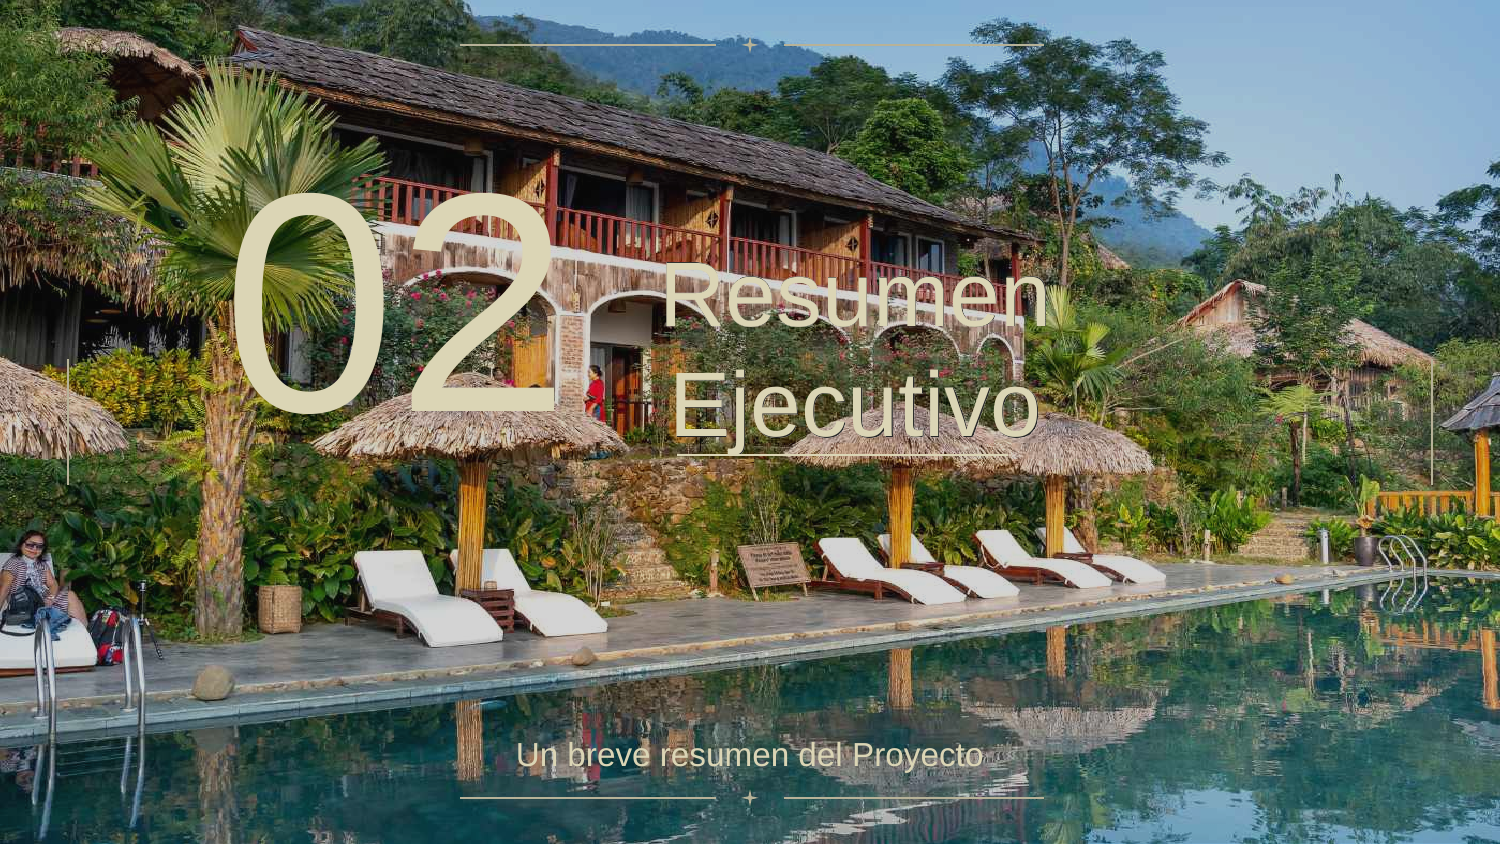

02
# Resumen Ejecutivo
Un breve resumen del Proyecto